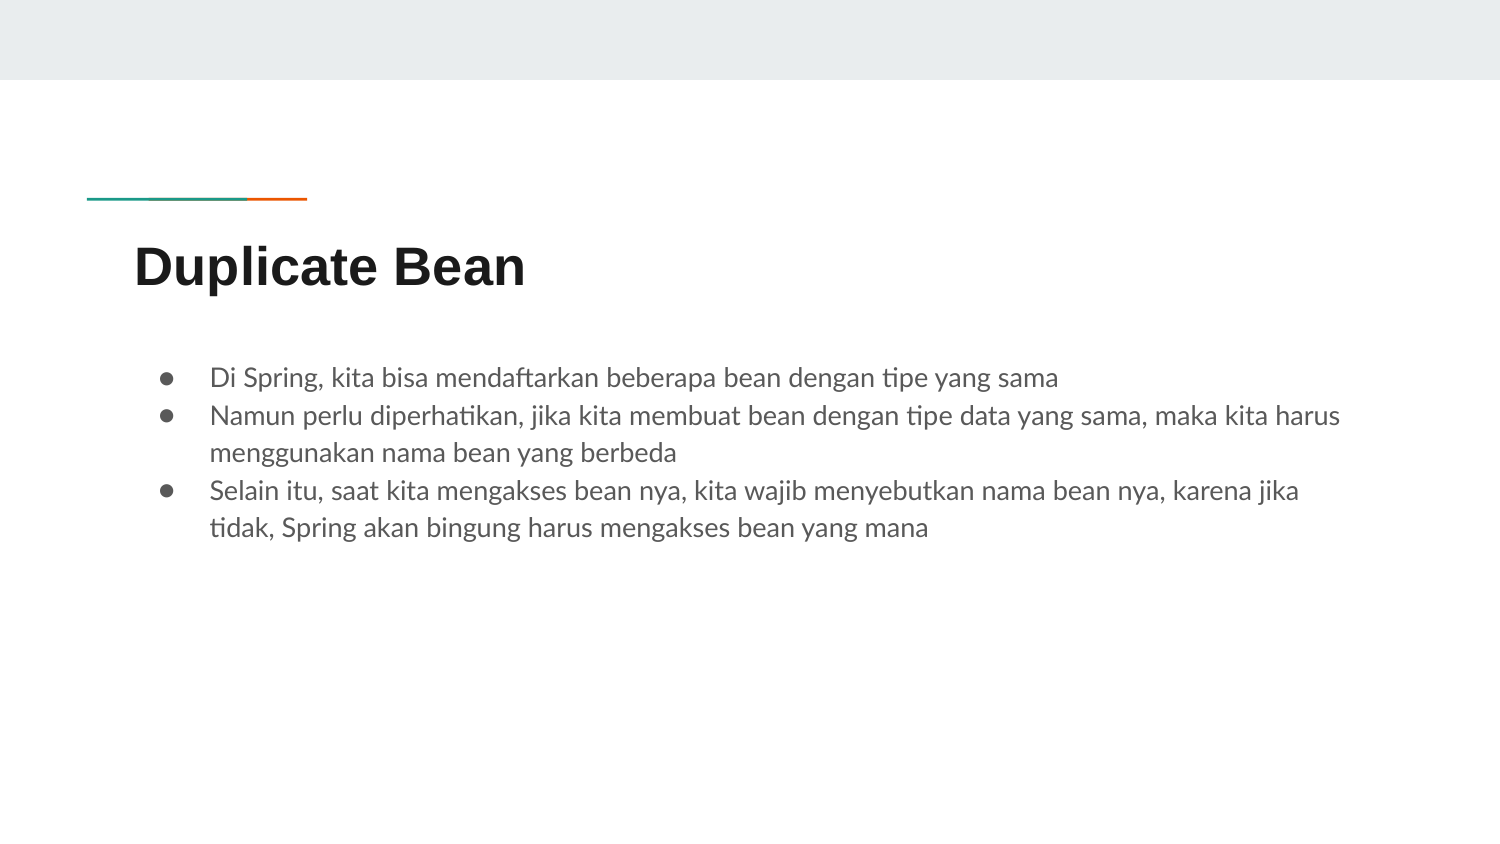

# Duplicate Bean
Di Spring, kita bisa mendaftarkan beberapa bean dengan tipe yang sama
Namun perlu diperhatikan, jika kita membuat bean dengan tipe data yang sama, maka kita harus menggunakan nama bean yang berbeda
Selain itu, saat kita mengakses bean nya, kita wajib menyebutkan nama bean nya, karena jika tidak, Spring akan bingung harus mengakses bean yang mana